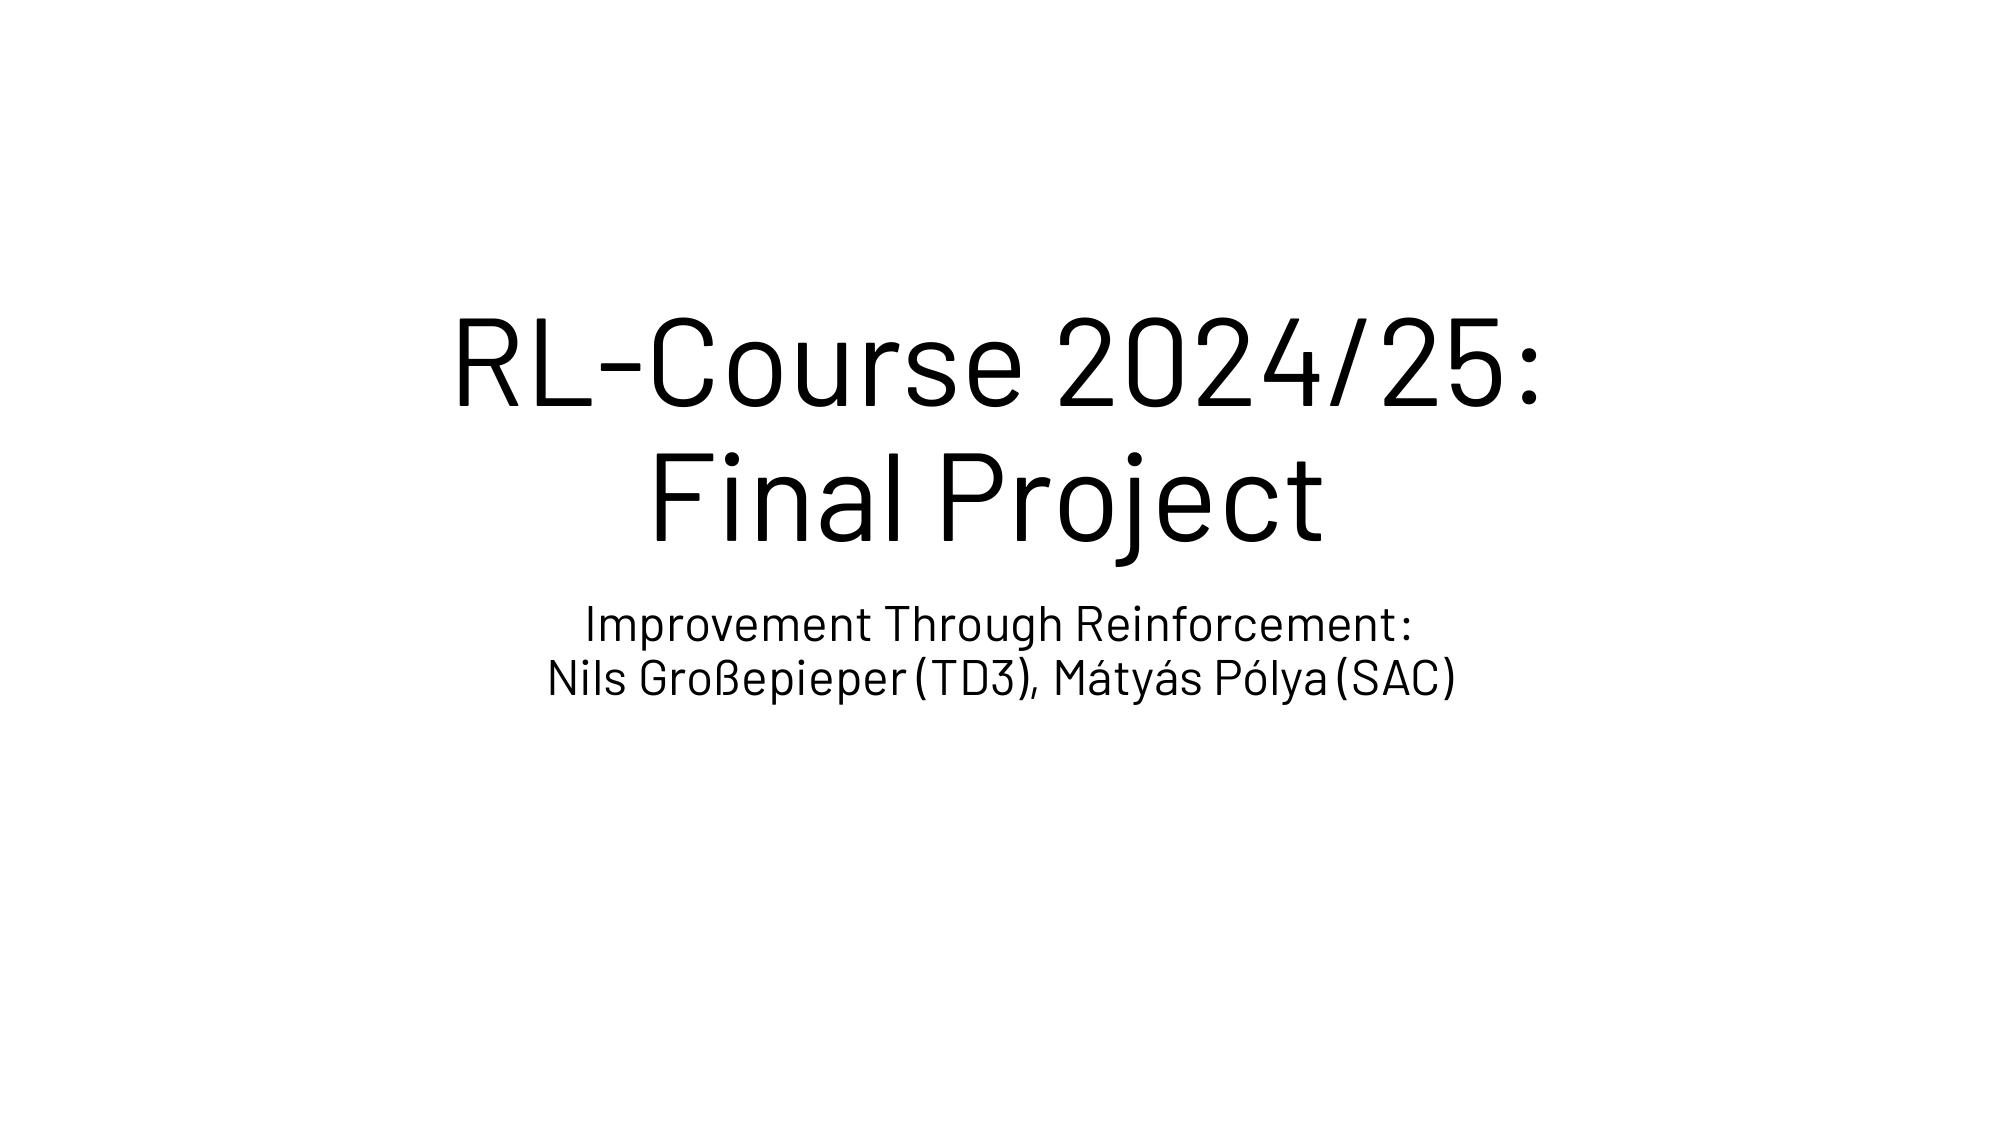

# RL-Course 2024/25: Final Project
Improvement Through Reinforcement:
Nils Großepieper (TD3), Mátyás Pólya (SAC)